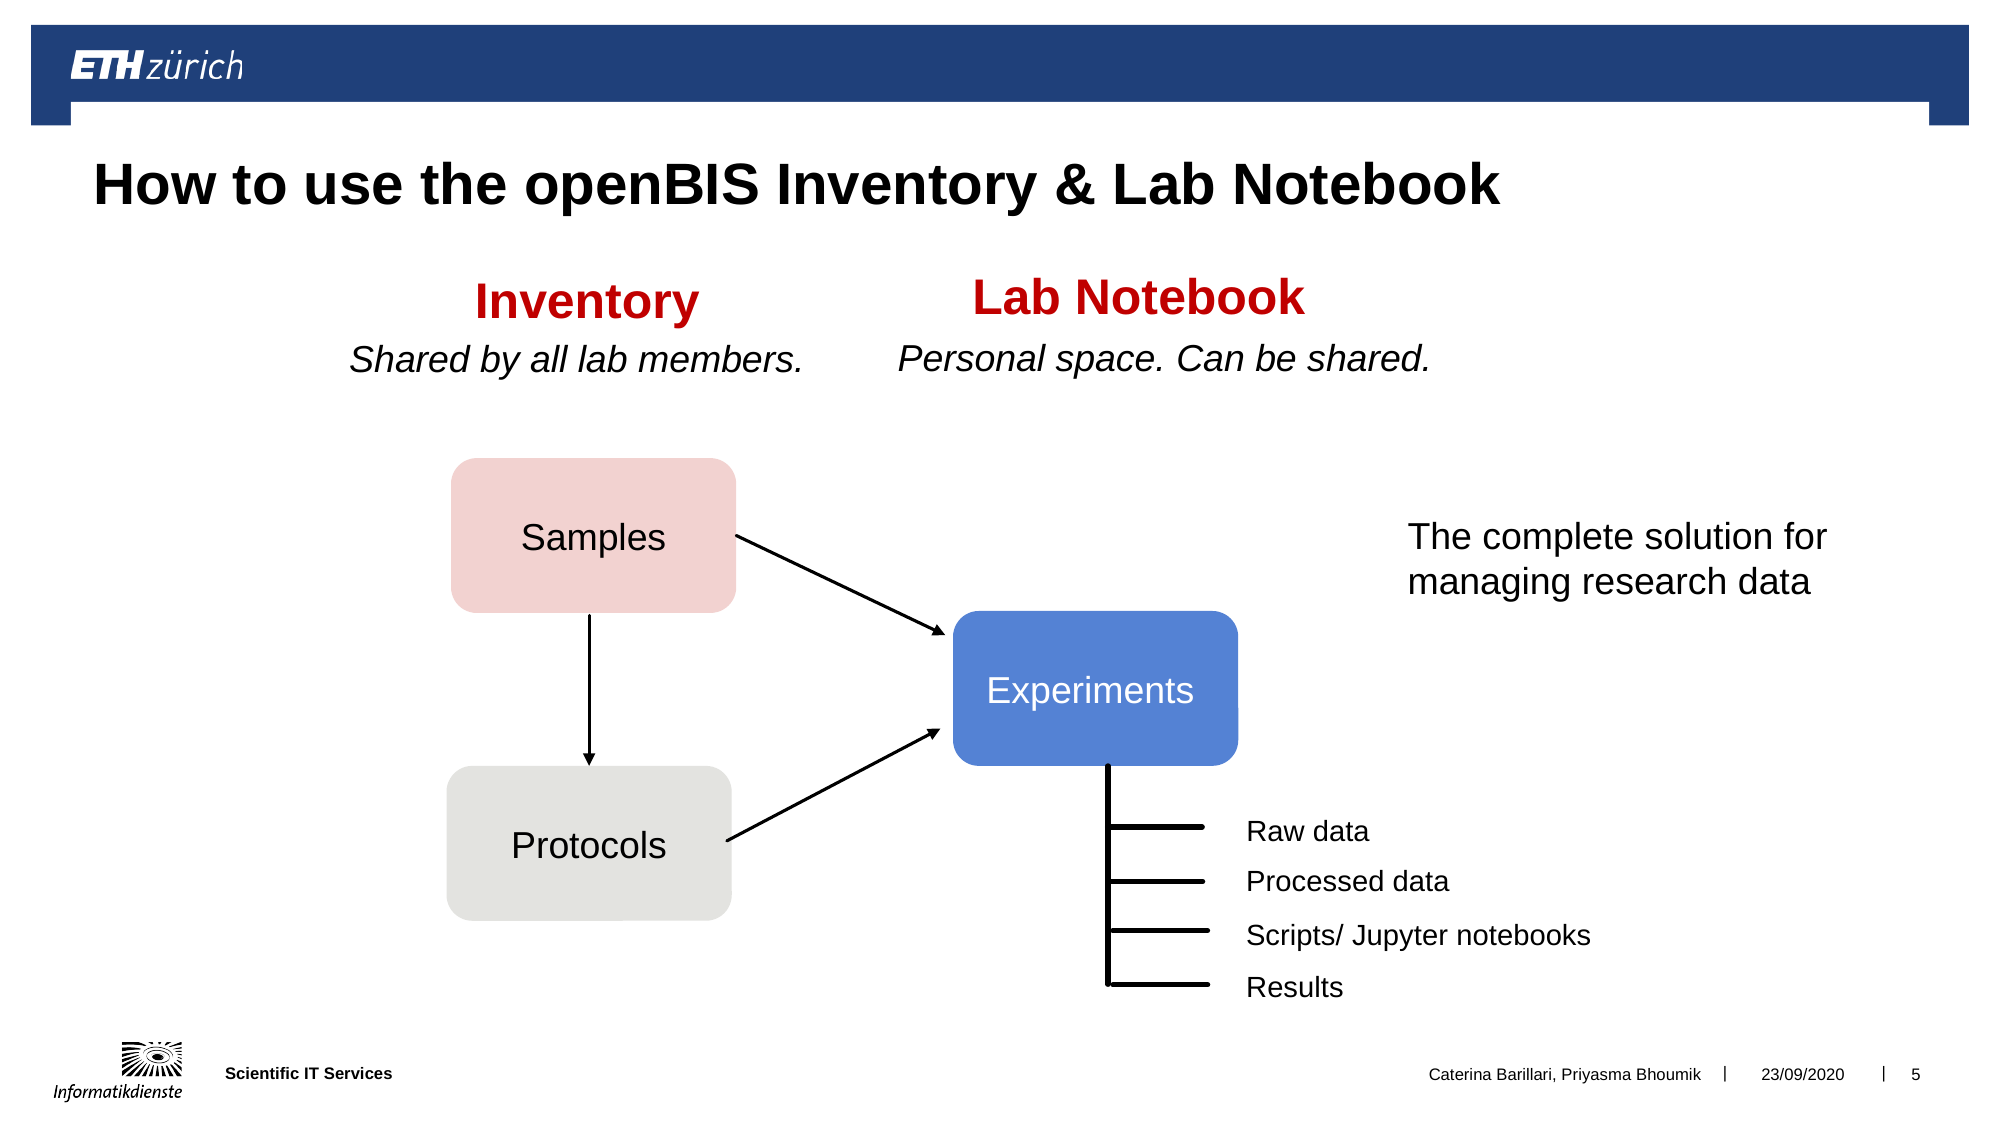

# How to use the openBIS Inventory & Lab Notebook
Lab Notebook
Inventory
Personal space. Can be shared.
Shared by all lab members.
Samples
The complete solution for managing research data
Experiments
Protocols
Raw data
Processed data
Scripts/ Jupyter notebooks
Results
Caterina Barillari, Priyasma Bhoumik
23/09/2020
5